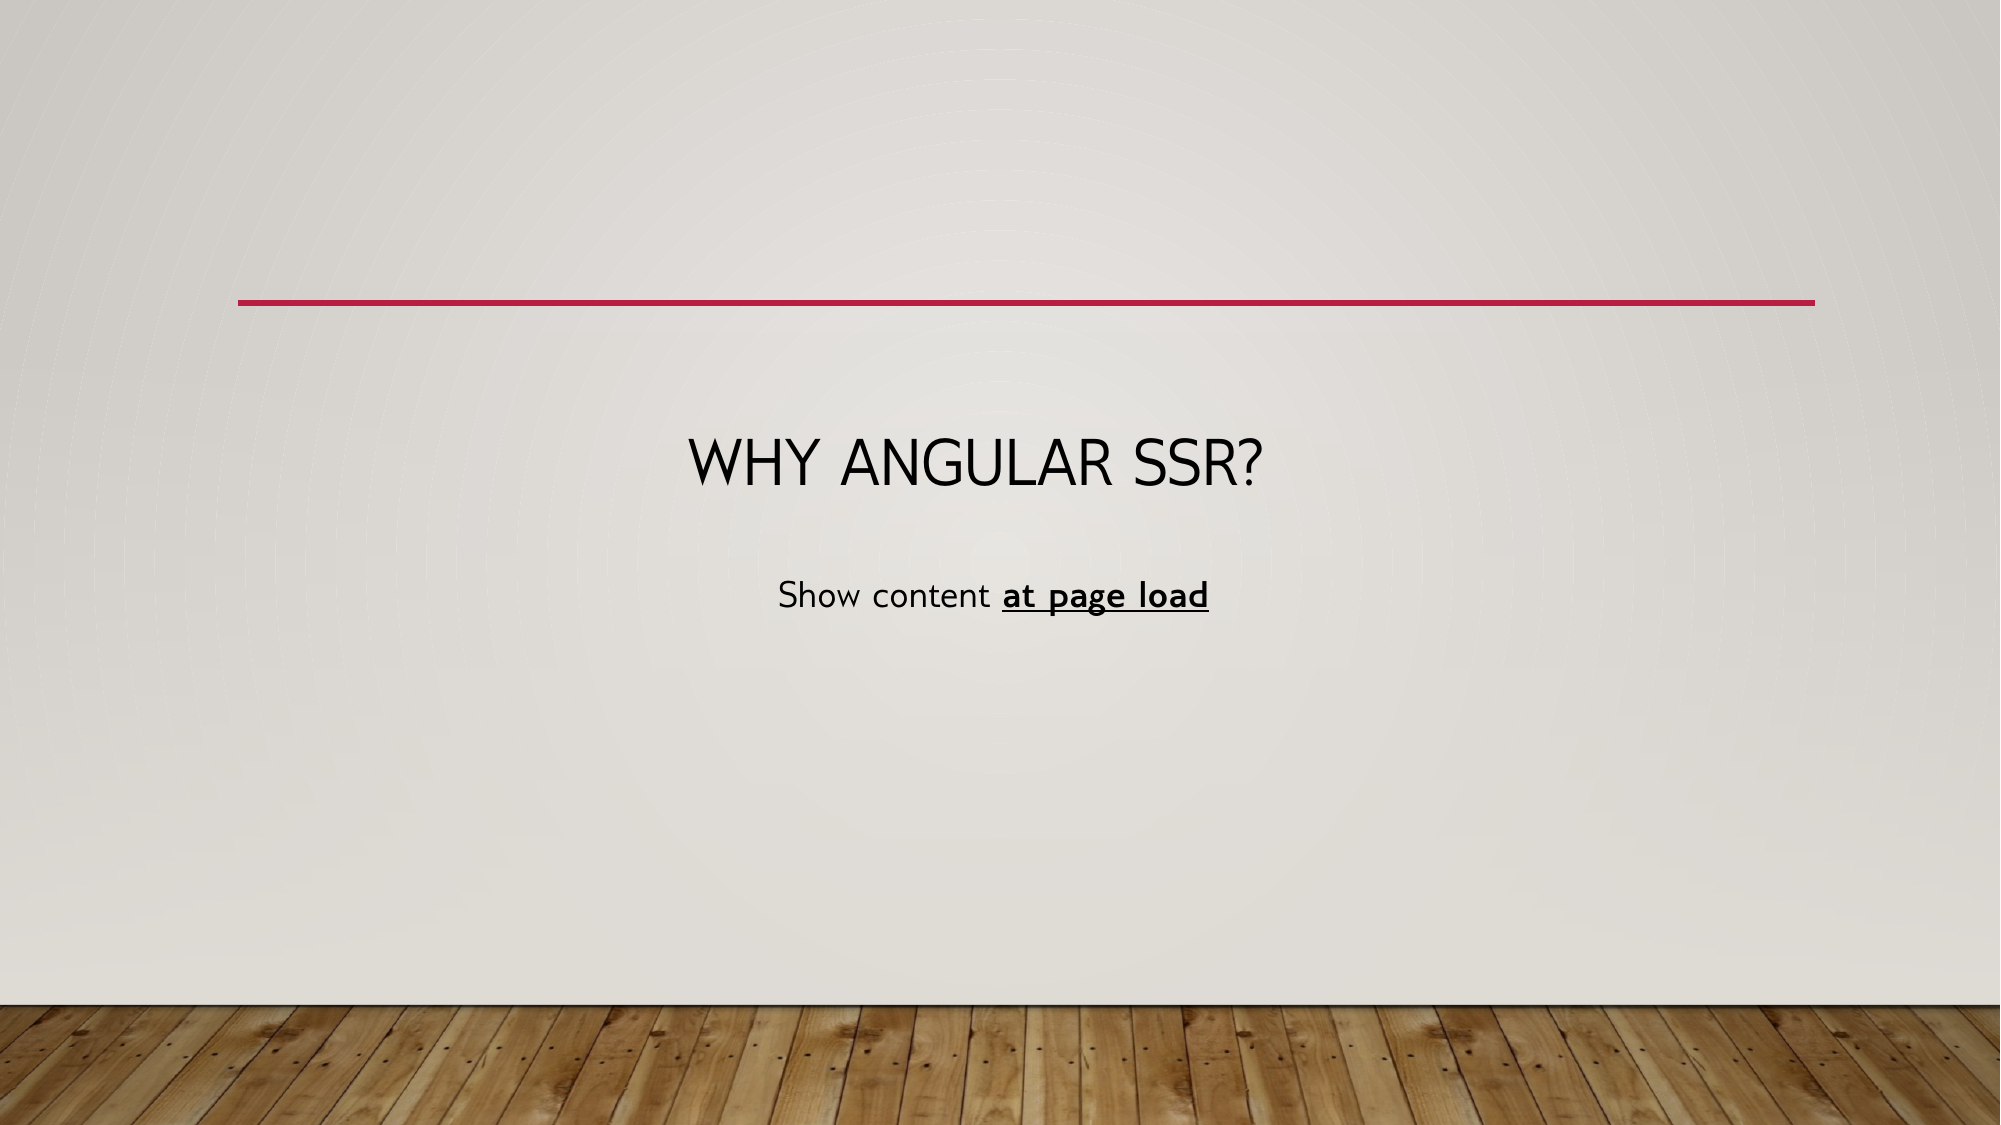

# WHY Angular SSR?
Show content at page load